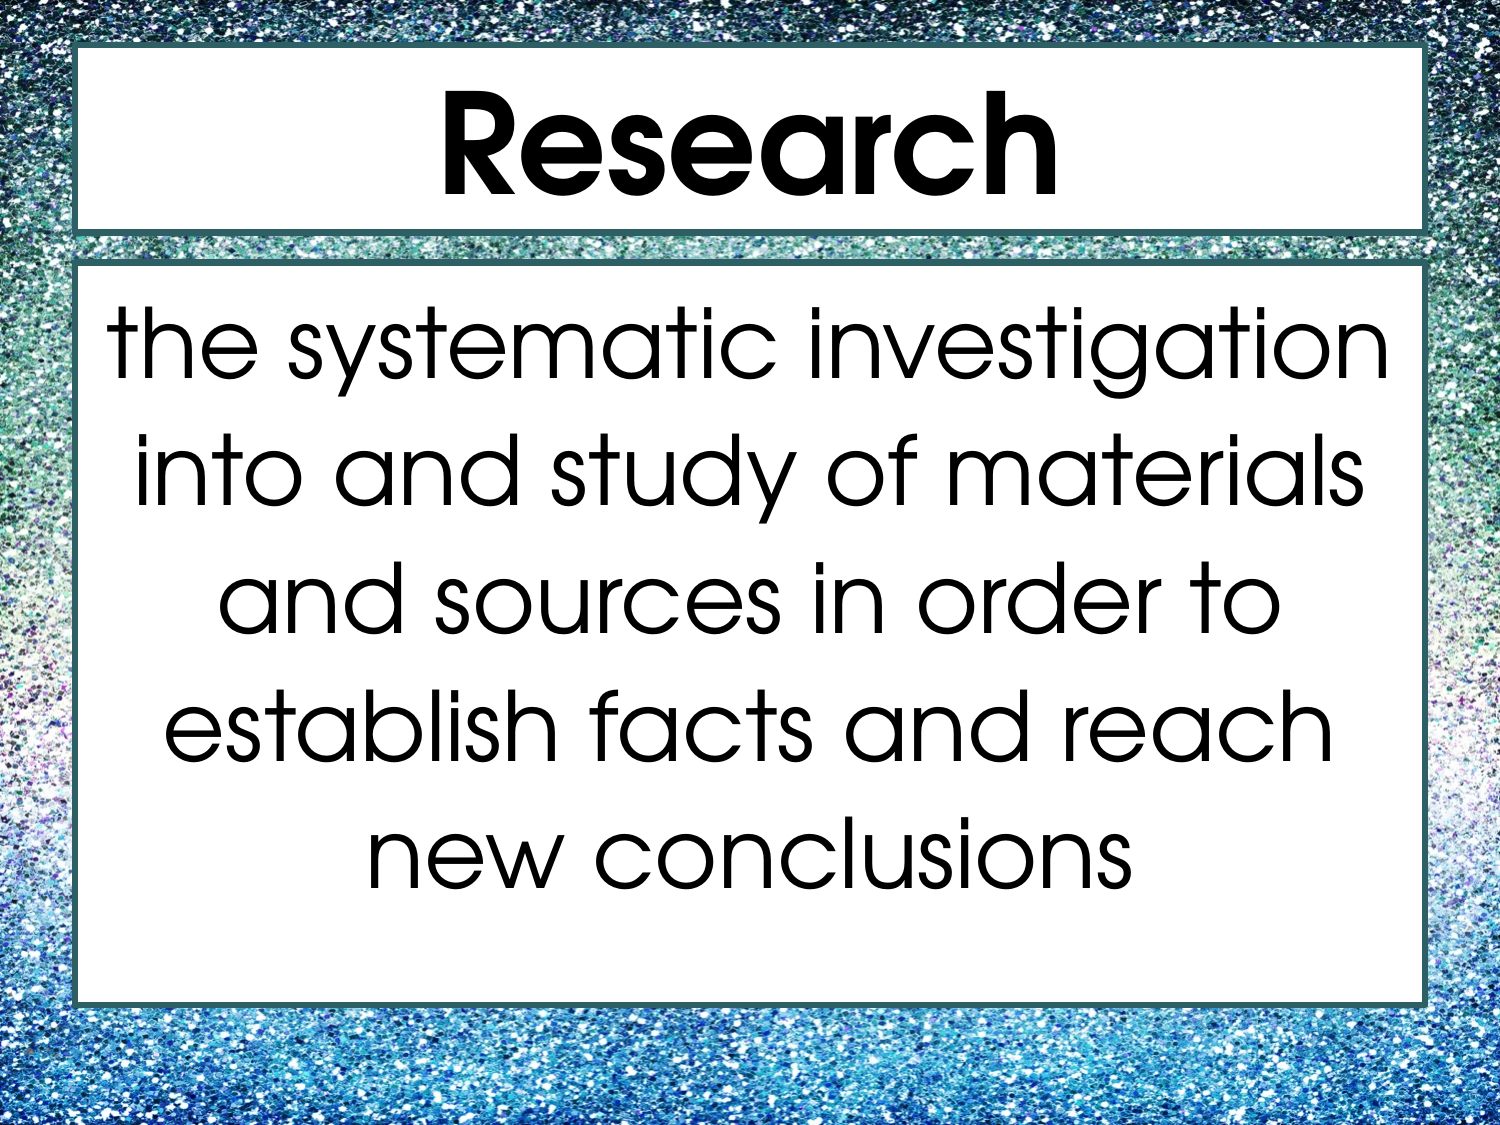

# Research
the systematic investigation into and study of materials and sources in order to establish facts and reach new conclusions